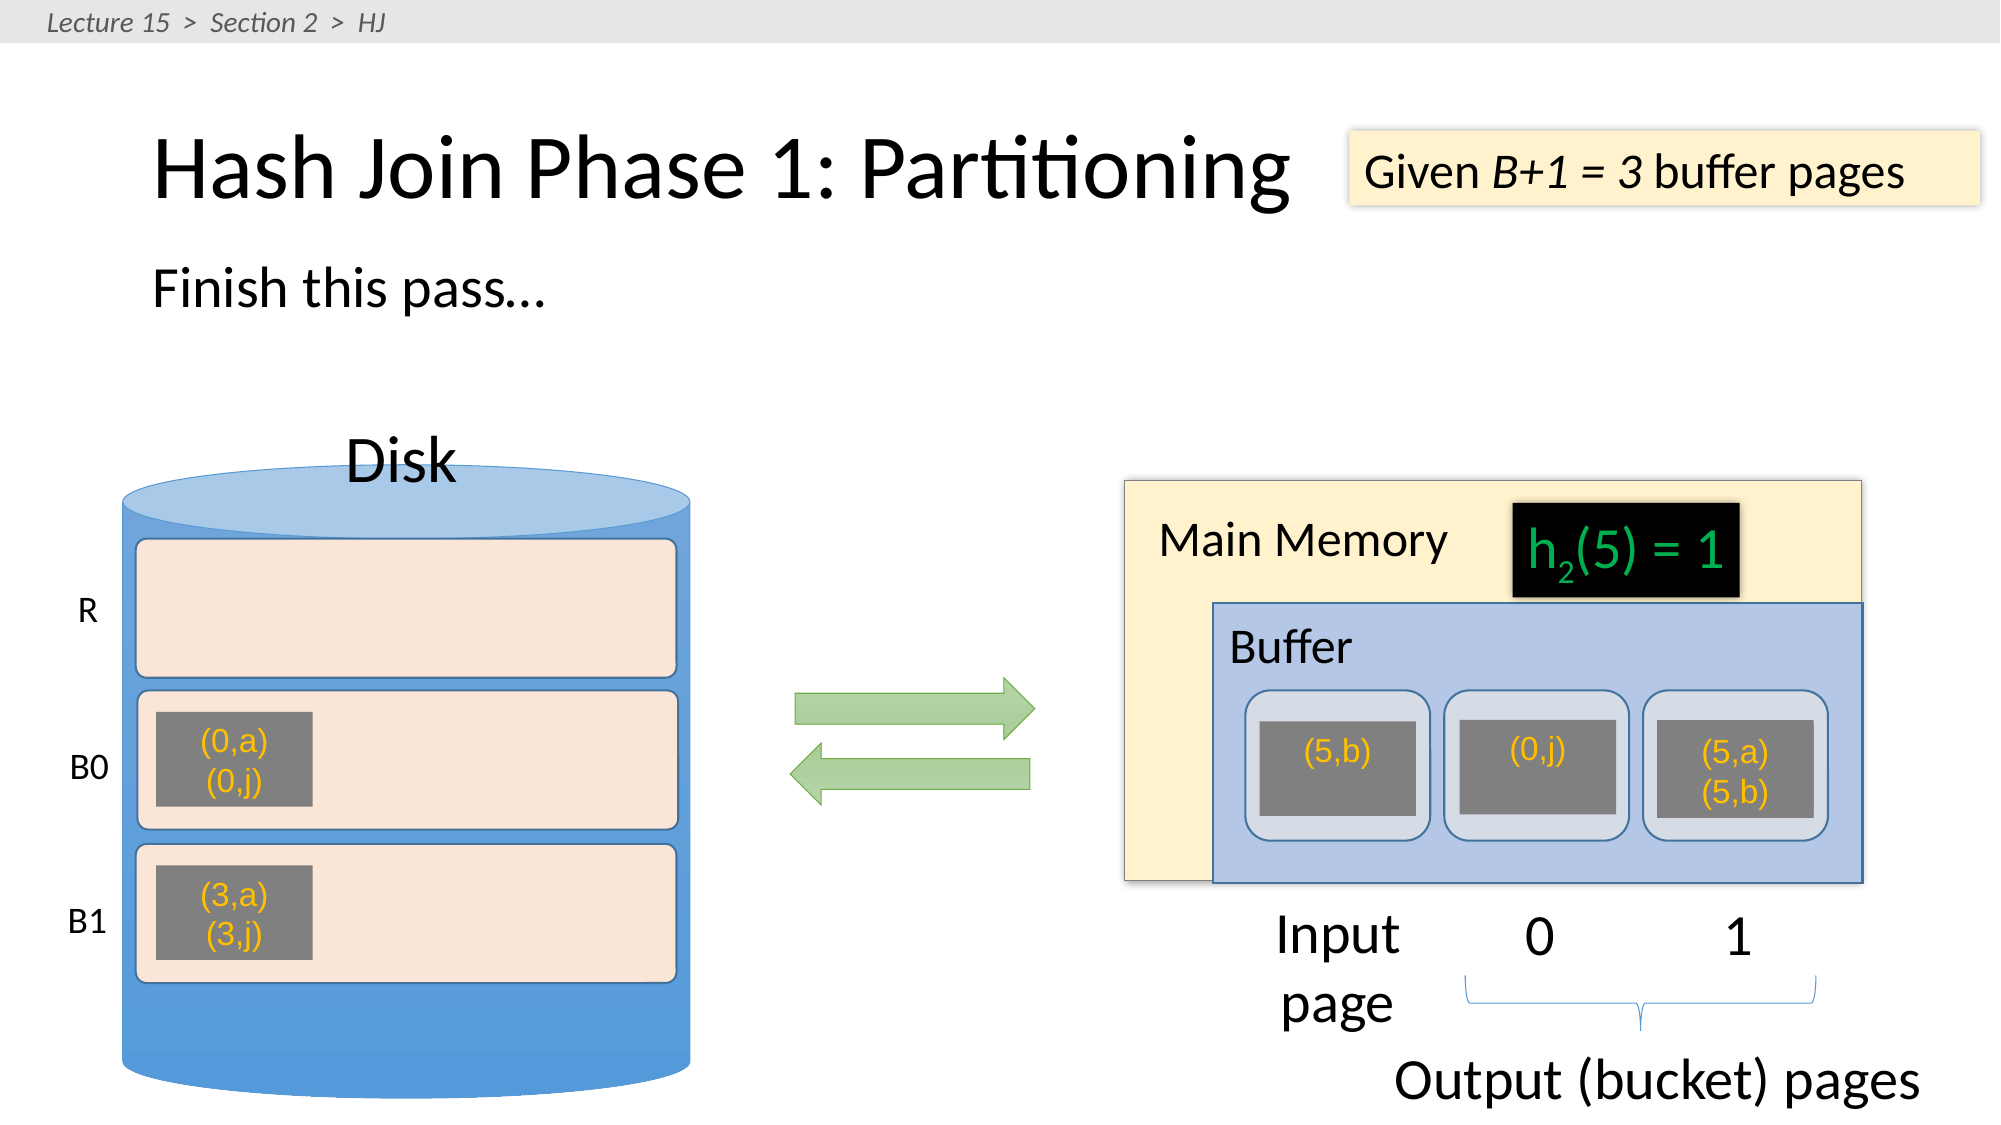

Lecture 15  >  Section 2  >  HJ
# Hash Join Phase 1: Partitioning
Given B+1 = 3 buffer pages
Finish this pass…
Disk

Main Memory
h2(5) = 1

R

Buffer

(0,a)
(0,j)
(0,j)

(5,a)

(5,b)

(5,a)
(5,b)
B0

(3,a)
(3,j)
Input page
B1
0
1
Output (bucket) pages